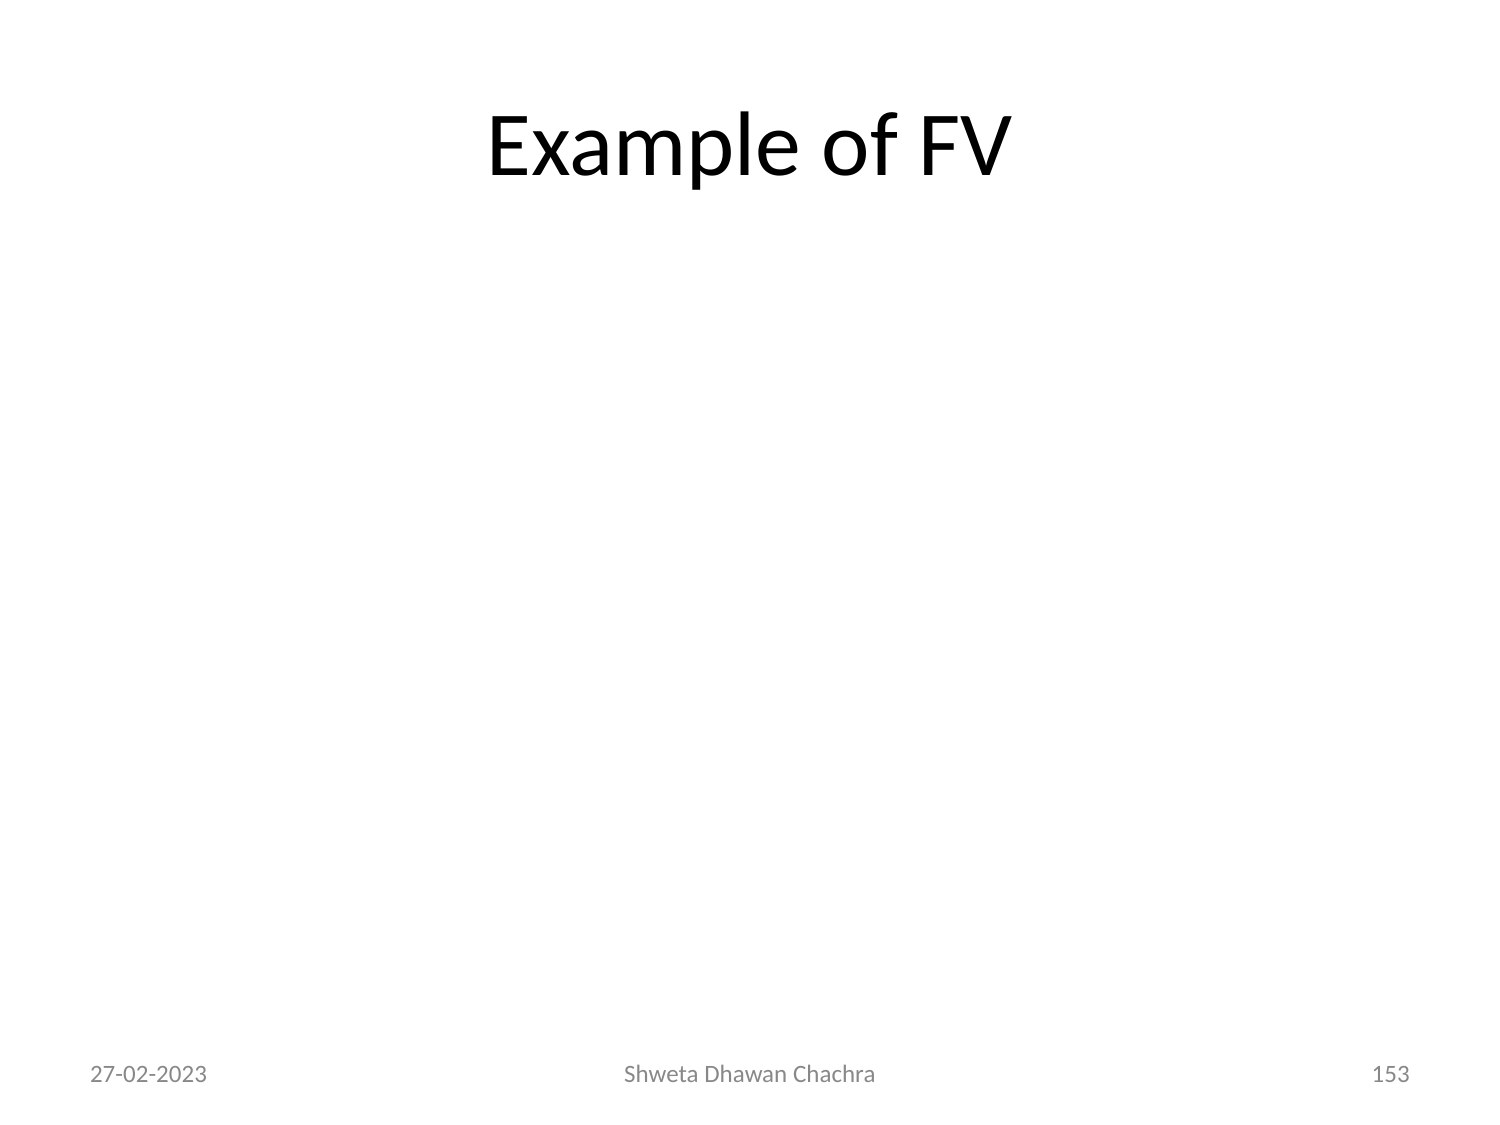

# Example of FV

27-02-2023
Shweta Dhawan Chachra
153